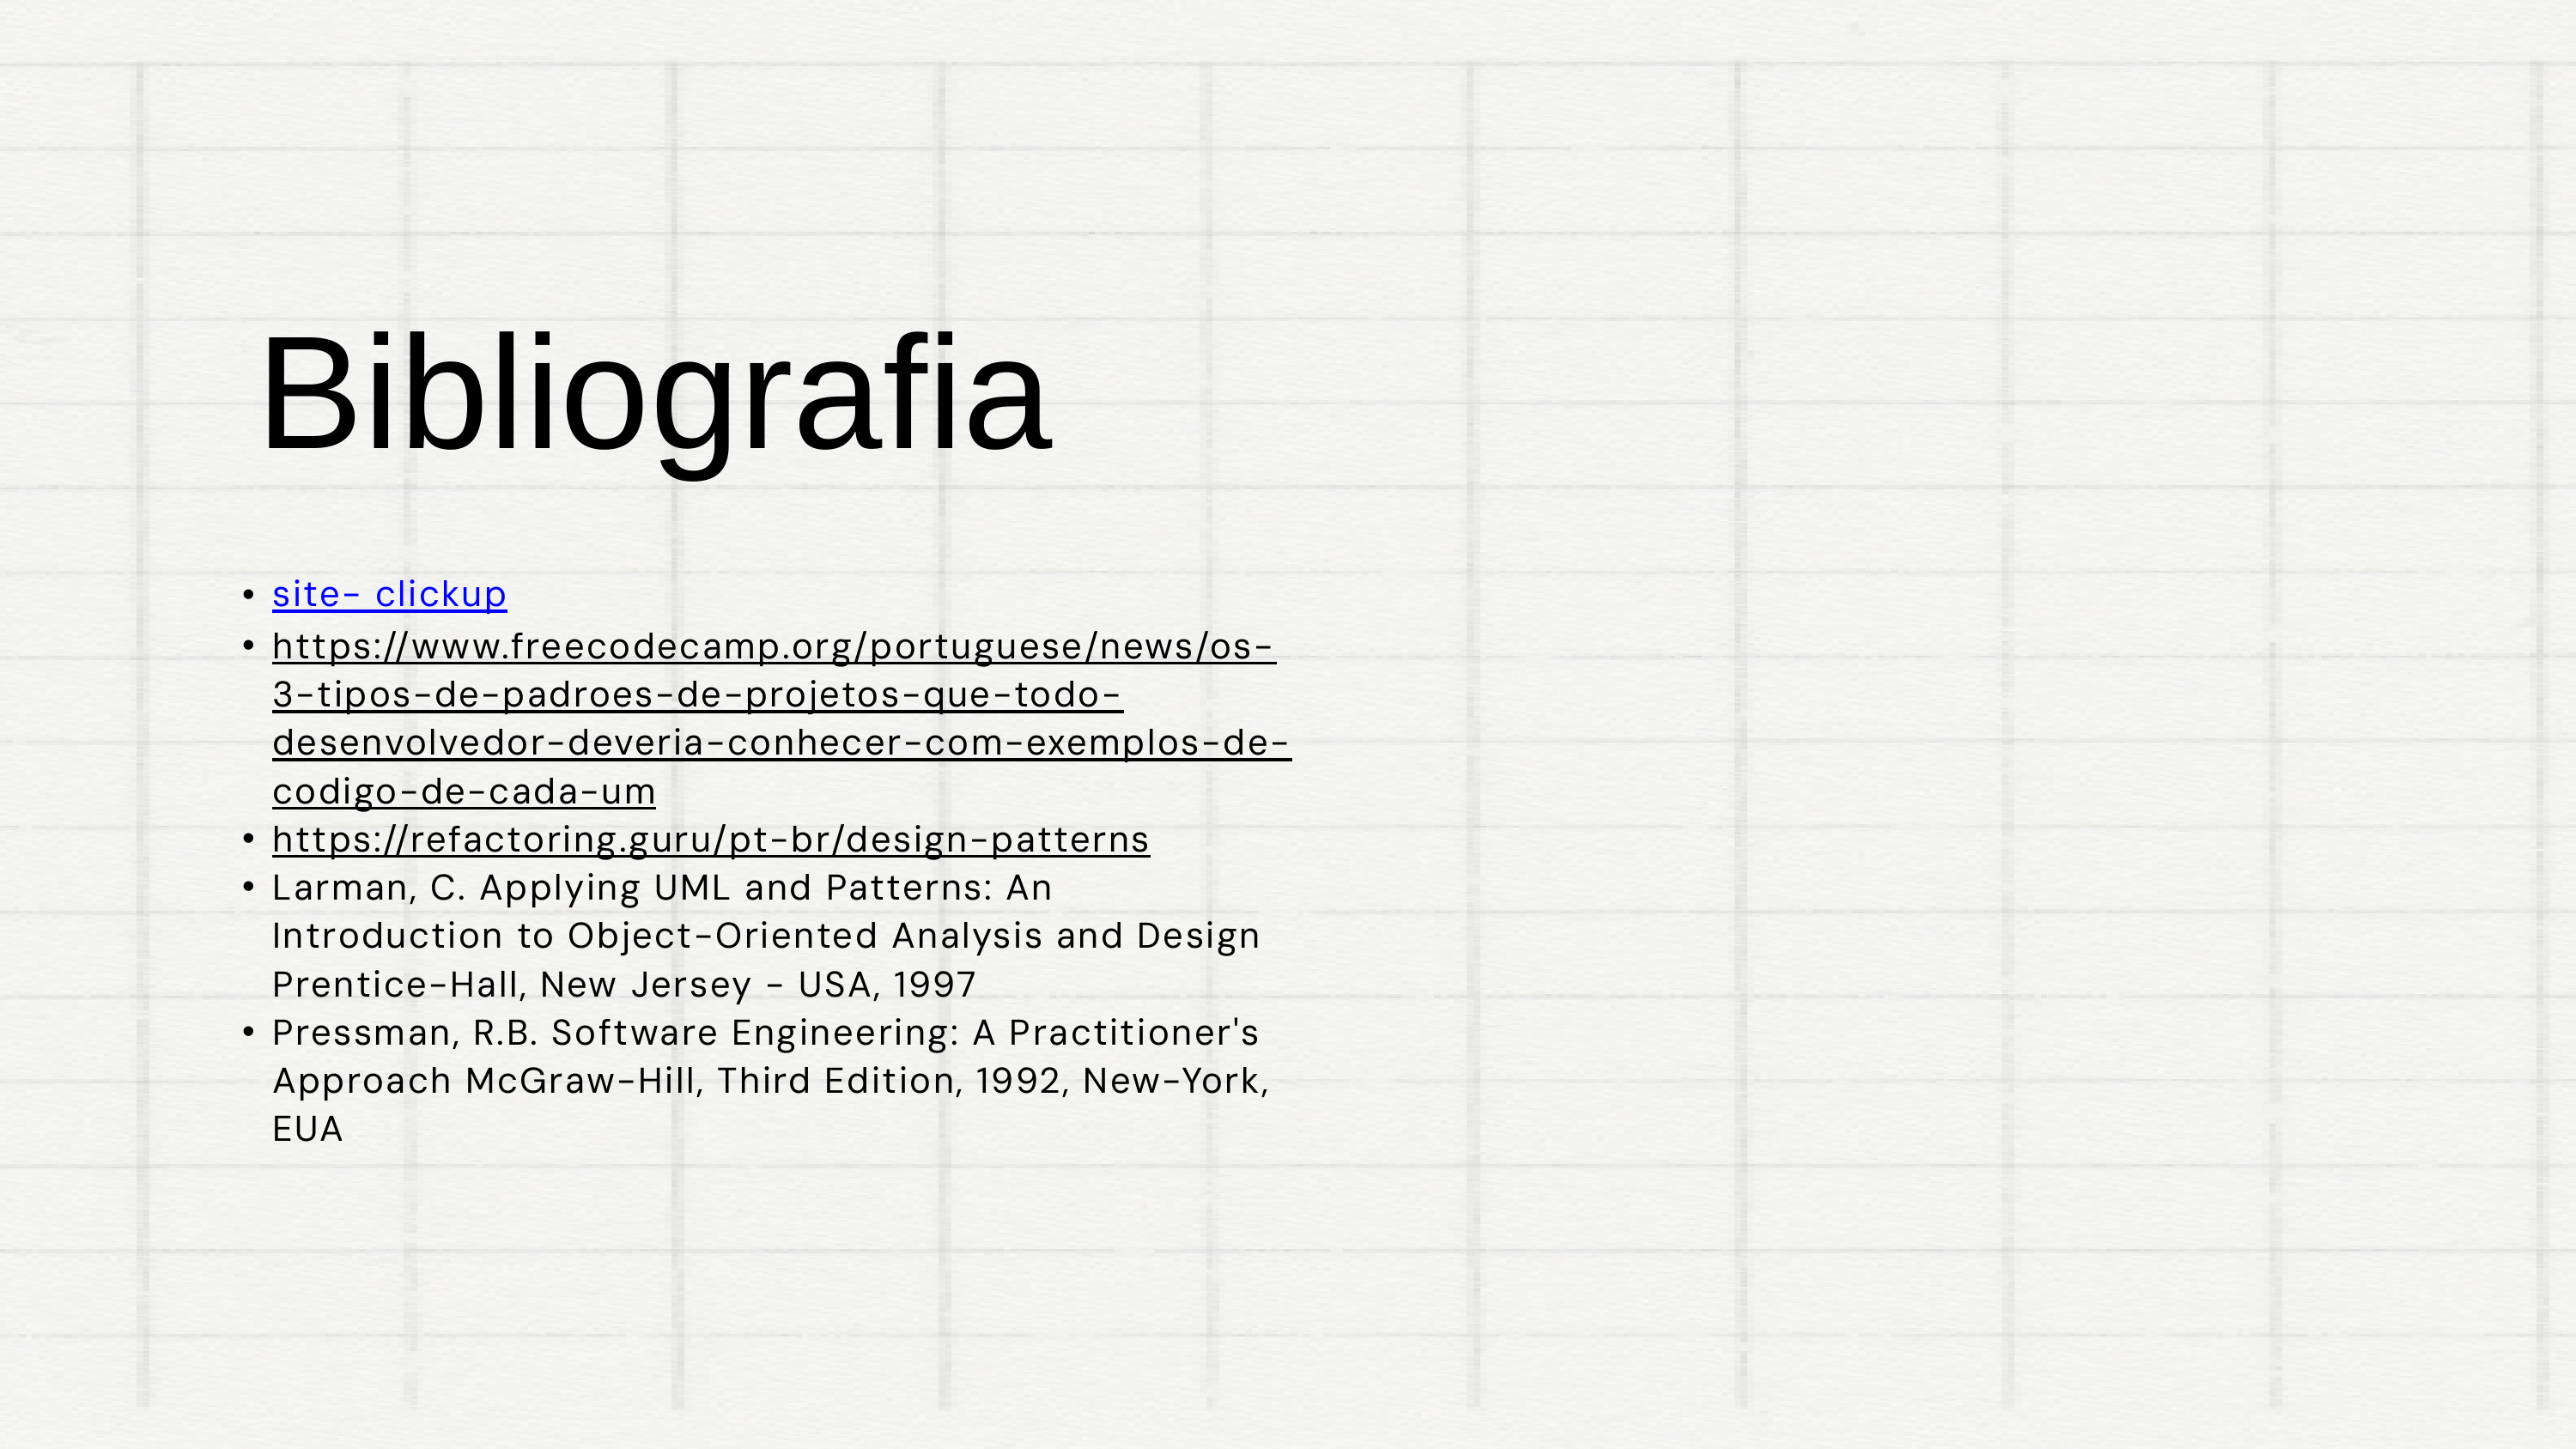

Bibliografia

site- clickup
https://www.freecodecamp.org/portuguese/news/os-3-tipos-de-padroes-de-projetos-que-todo-desenvolvedor-deveria-conhecer-com-exemplos-de-codigo-de-cada-um
https://refactoring.guru/pt-br/design-patterns
Larman, C. Applying UML and Patterns: An Introduction to Object-Oriented Analysis and Design Prentice-Hall, New Jersey - USA, 1997
Pressman, R.B. Software Engineering: A Practitioner's Approach McGraw-Hill, Third Edition, 1992, New-York, EUA